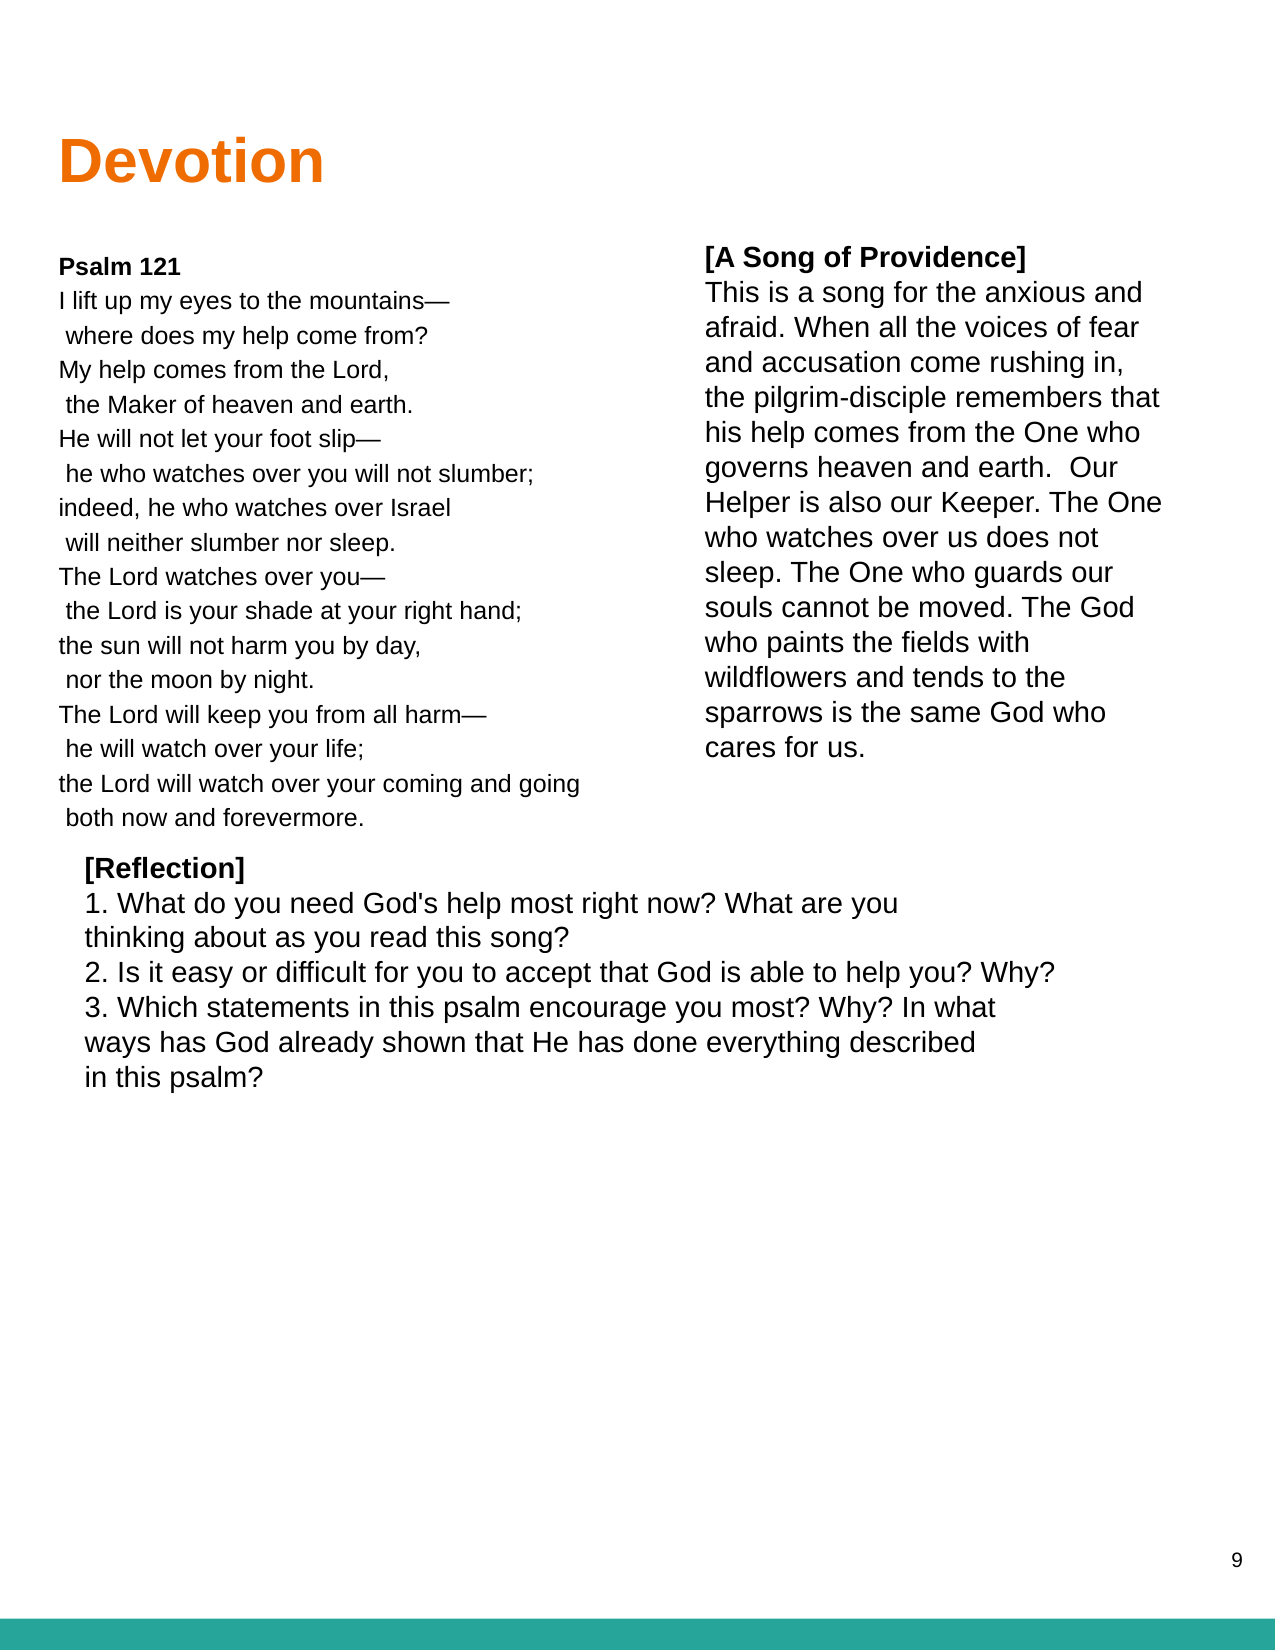

# Devotion
Psalm 121
I lift up my eyes to the mountains—
 where does my help come from?
My help comes from the Lord,
 the Maker of heaven and earth.
He will not let your foot slip—
 he who watches over you will not slumber;
indeed, he who watches over Israel
 will neither slumber nor sleep.
The Lord watches over you—
 the Lord is your shade at your right hand;
the sun will not harm you by day,
 nor the moon by night.
The Lord will keep you from all harm—
 he will watch over your life;
the Lord will watch over your coming and going
 both now and forevermore.

[A Song of Providence]
This is a song for the anxious and afraid. When all the voices of fear and accusation come rushing in, the pilgrim-disciple remembers that his help comes from the One who governs heaven and earth.  Our Helper is also our Keeper. The One who watches over us does not sleep. The One who guards our souls cannot be moved. The God who paints the fields with wildflowers and tends to the sparrows is the same God who cares for us.
[Reflection]
1. What do you need God's help most right now? What are you
thinking about as you read this song?
2. Is it easy or difficult for you to accept that God is able to help you? Why?
3. Which statements in this psalm encourage you most? Why? In what
ways has God already shown that He has done everything described
in this psalm?
9